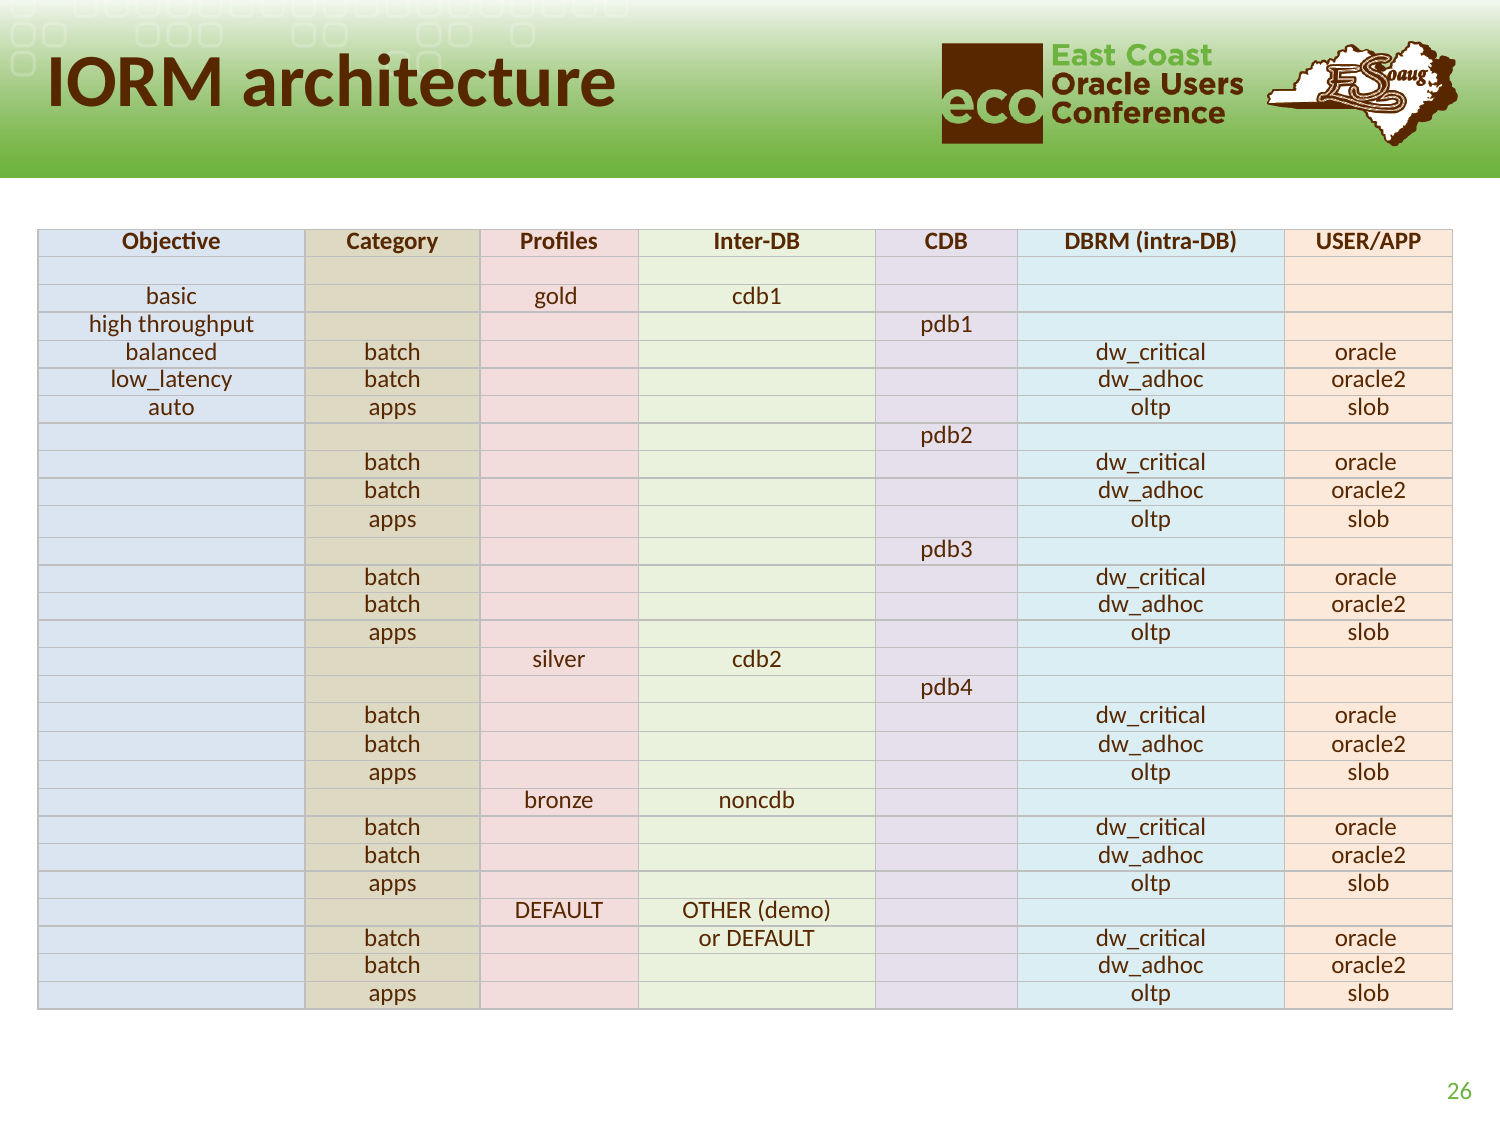

# IORM architecture
| Objective | Category | Profiles | Inter-DB | CDB | DBRM (intra-DB) | USER/APP |
| --- | --- | --- | --- | --- | --- | --- |
|  |  |  |  |  |  |  |
| basic |  | gold | cdb1 |  |  |  |
| high throughput |  |  |  | pdb1 |  |  |
| balanced | batch |  |  |  | dw\_critical | oracle |
| low\_latency | batch |  |  |  | dw\_adhoc | oracle2 |
| auto | apps |  |  |  | oltp | slob |
|  |  |  |  | pdb2 |  |  |
|  | batch |  |  |  | dw\_critical | oracle |
|  | batch |  |  |  | dw\_adhoc | oracle2 |
|  | apps |  |  |  | oltp | slob |
|  |  |  |  | pdb3 |  |  |
|  | batch |  |  |  | dw\_critical | oracle |
|  | batch |  |  |  | dw\_adhoc | oracle2 |
|  | apps |  |  |  | oltp | slob |
|  |  | silver | cdb2 |  |  |  |
|  |  |  |  | pdb4 |  |  |
|  | batch |  |  |  | dw\_critical | oracle |
|  | batch |  |  |  | dw\_adhoc | oracle2 |
|  | apps |  |  |  | oltp | slob |
|  |  | bronze | noncdb |  |  |  |
|  | batch |  |  |  | dw\_critical | oracle |
|  | batch |  |  |  | dw\_adhoc | oracle2 |
|  | apps |  |  |  | oltp | slob |
|  |  | DEFAULT | OTHER (demo) |  |  |  |
|  | batch |  | or DEFAULT |  | dw\_critical | oracle |
|  | batch |  |  |  | dw\_adhoc | oracle2 |
|  | apps |  |  |  | oltp | slob |
26